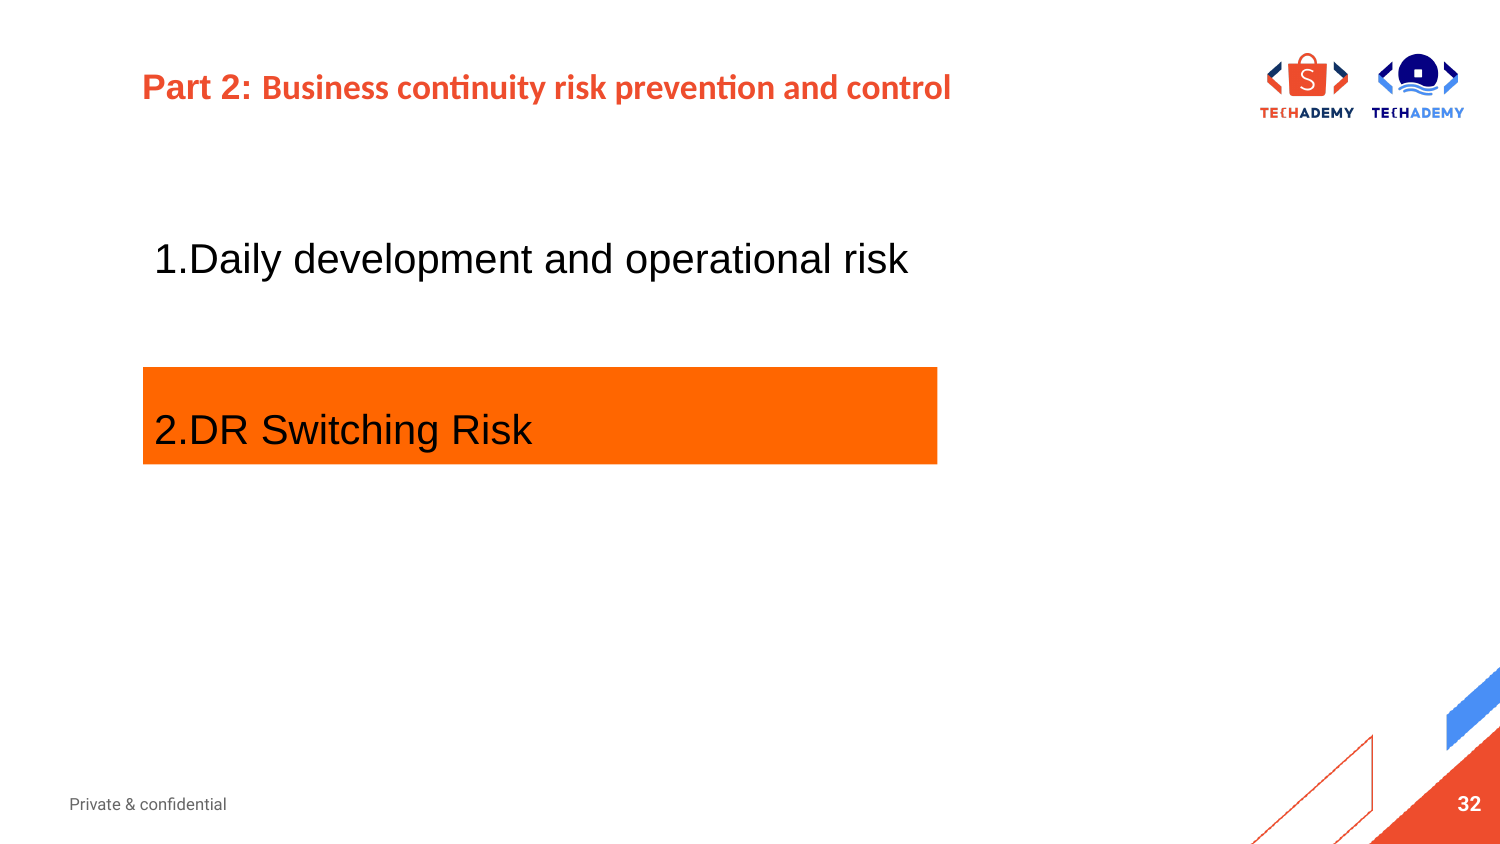

# Part 2: Business continuity risk prevention and control
1.Daily development and operational risk
2.DR Switching Risk
32